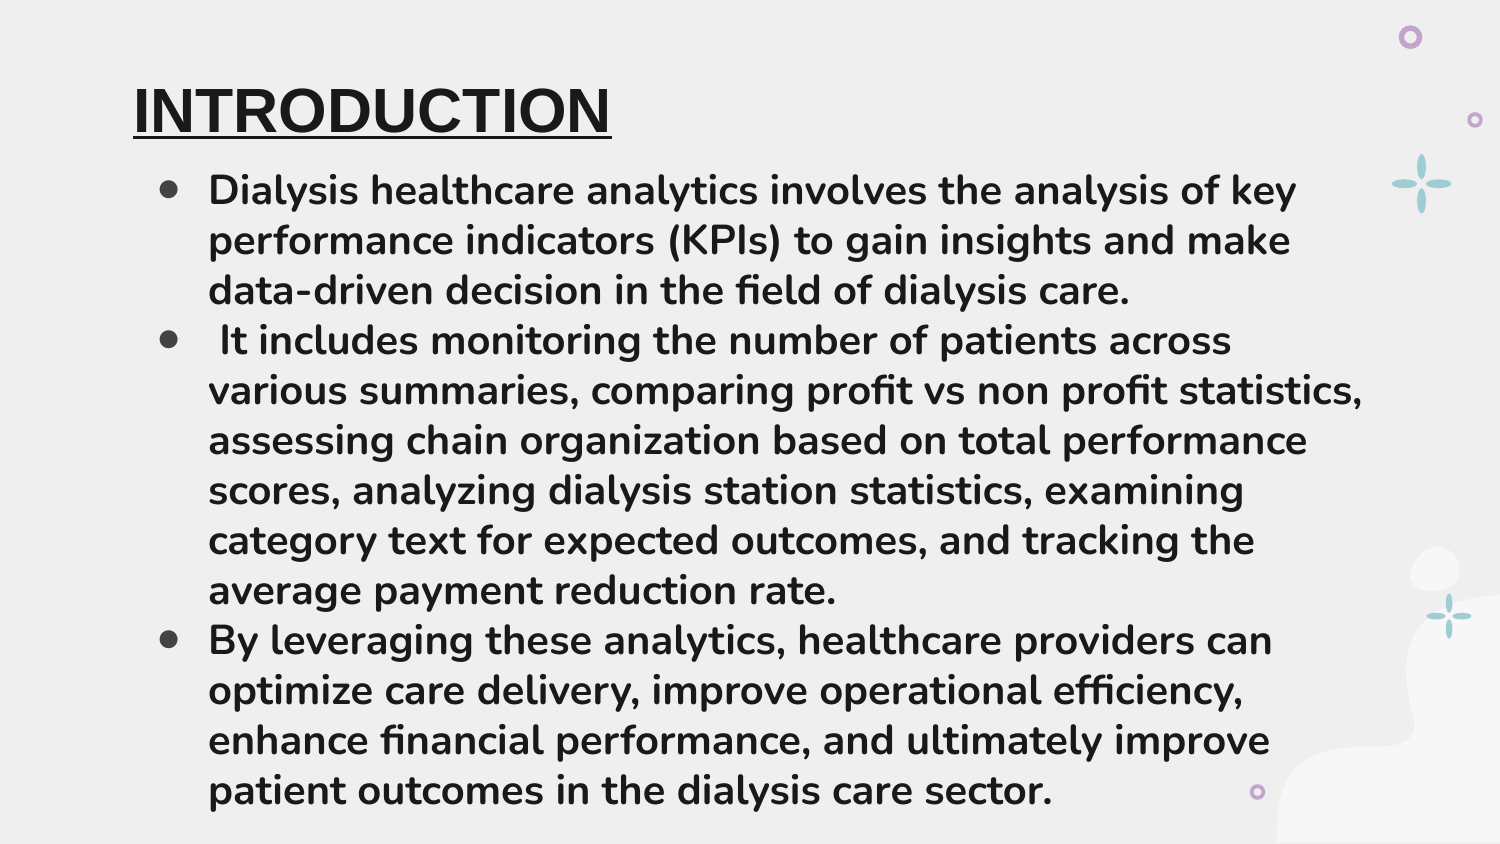

# INTRODUCTION
Dialysis healthcare analytics involves the analysis of key performance indicators (KPIs) to gain insights and make data-driven decision in the field of dialysis care.
 It includes monitoring the number of patients across various summaries, comparing profit vs non profit statistics, assessing chain organization based on total performance scores, analyzing dialysis station statistics, examining category text for expected outcomes, and tracking the average payment reduction rate.
By leveraging these analytics, healthcare providers can optimize care delivery, improve operational efficiency, enhance financial performance, and ultimately improve patient outcomes in the dialysis care sector.